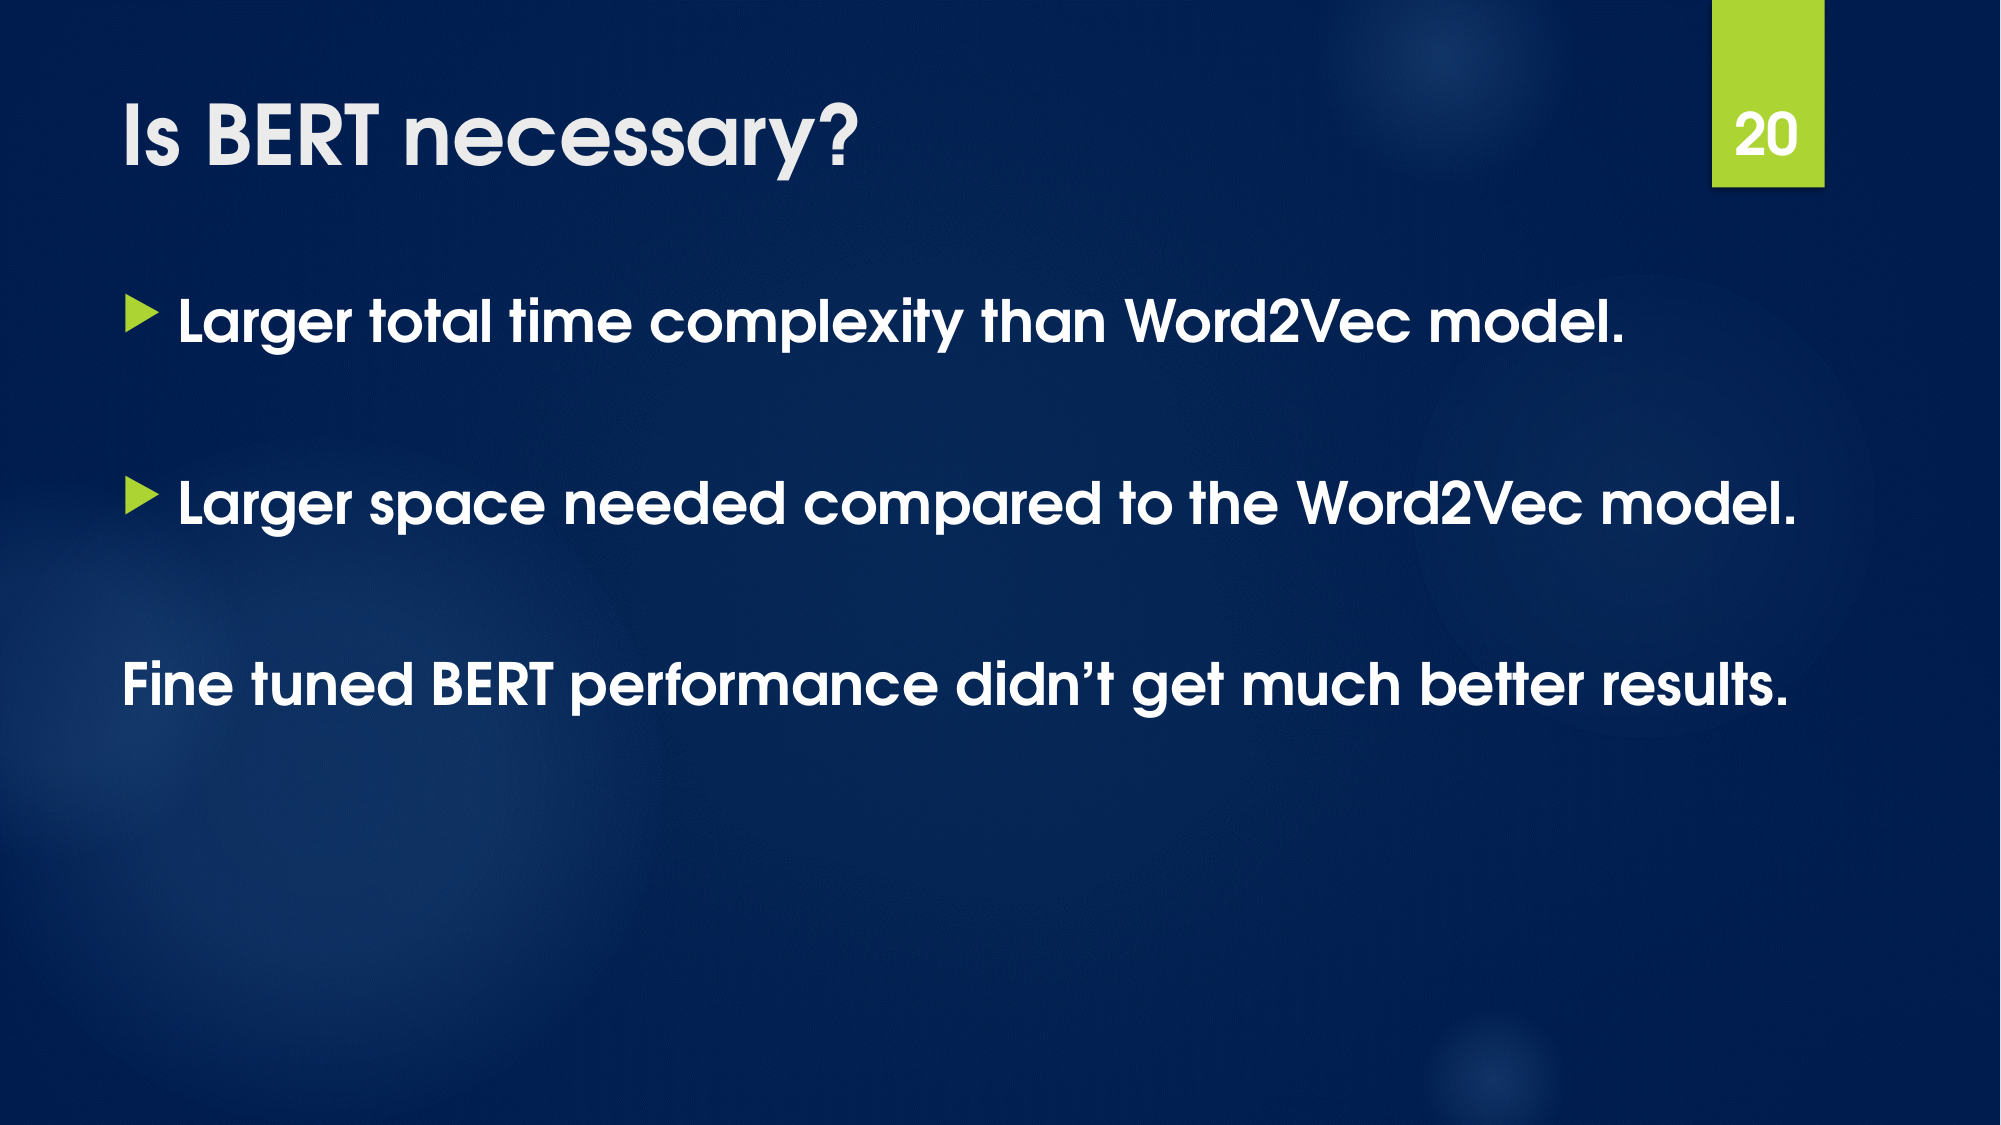

20
# Is BERT necessary?
Larger total time complexity than Word2Vec model.

Larger space needed compared to the Word2Vec model.

Fine tuned BERT performance didn’t get much better results.